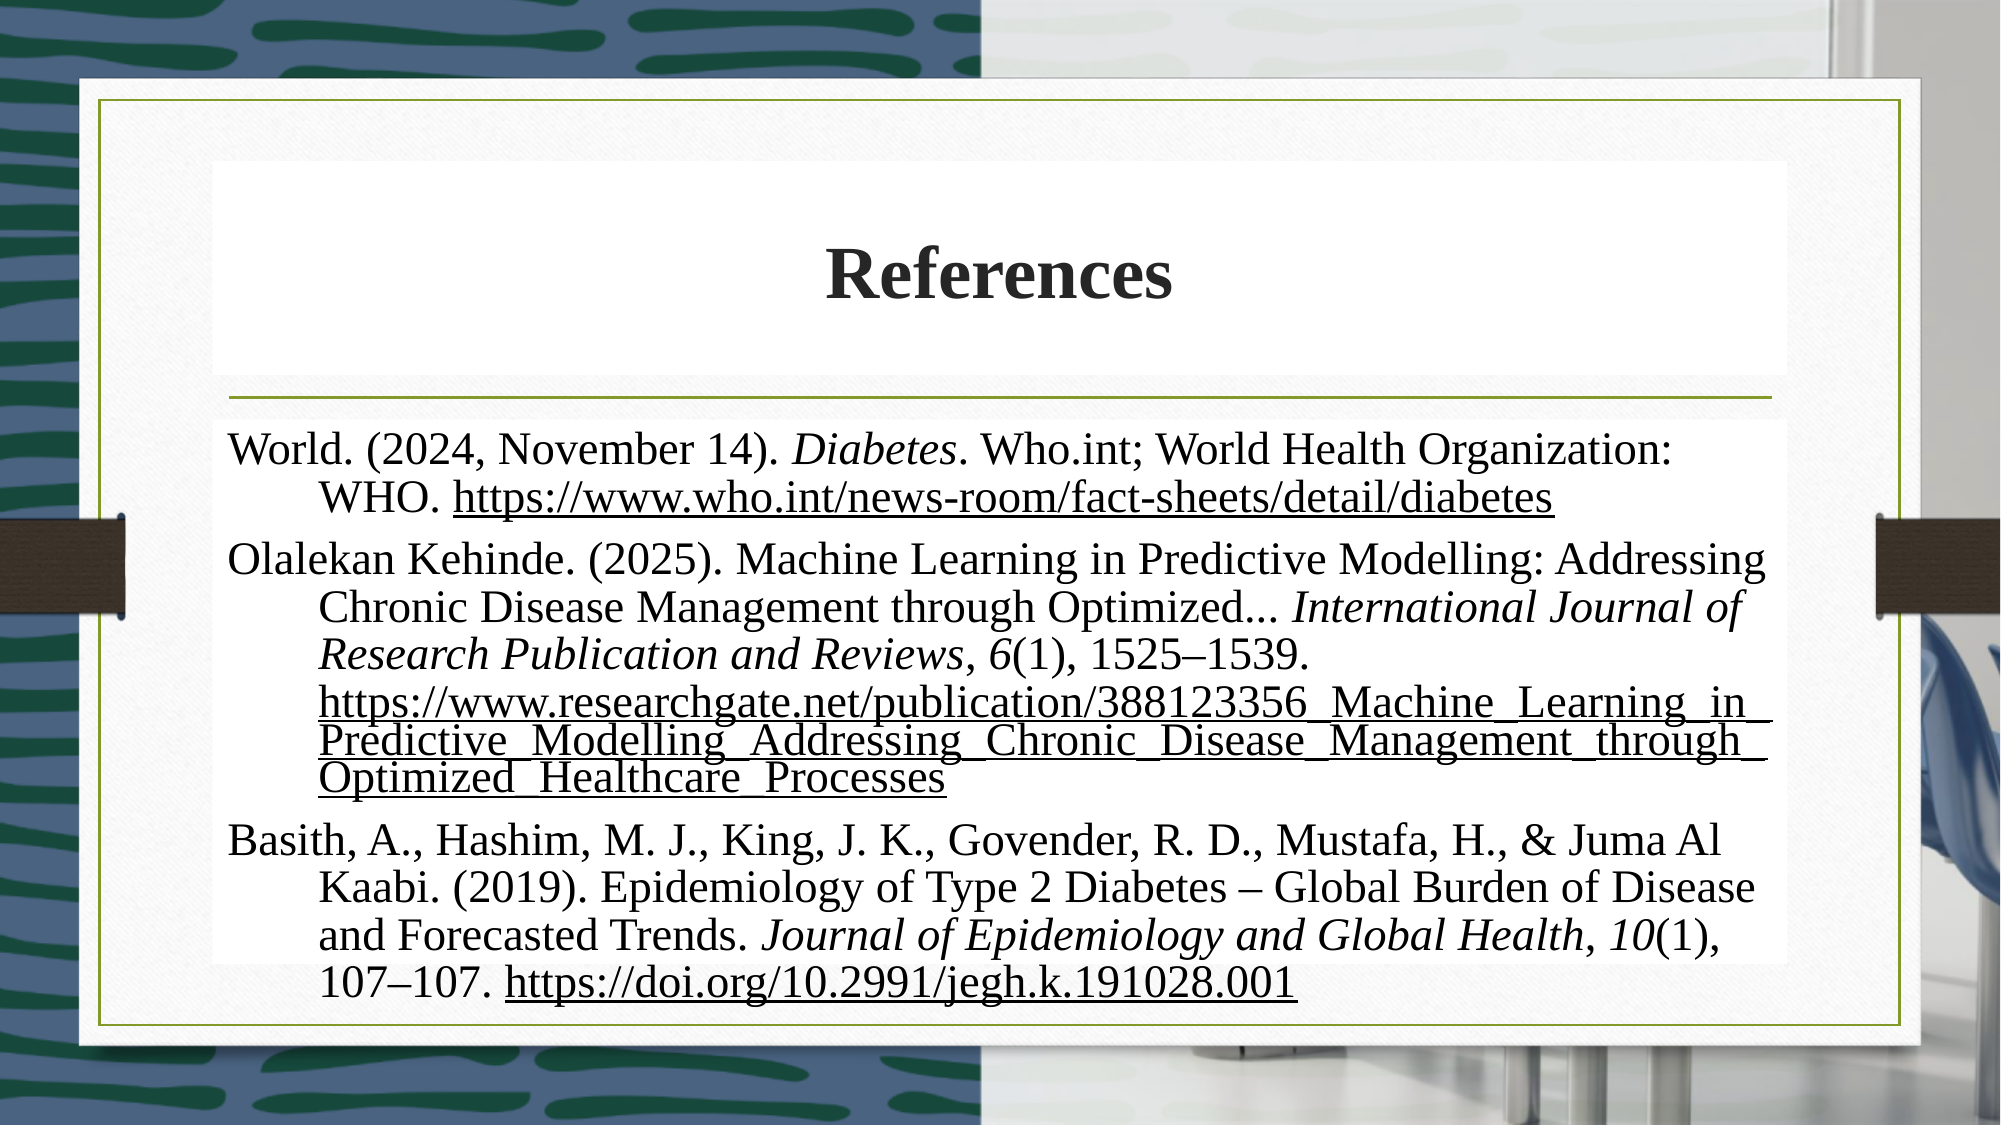

# References
World. (2024, November 14). Diabetes. Who.int; World Health Organization: WHO. https://www.who.int/news-room/fact-sheets/detail/diabetes
Olalekan Kehinde. (2025). Machine Learning in Predictive Modelling: Addressing Chronic Disease Management through Optimized... International Journal of Research Publication and Reviews, 6(1), 1525–1539. https://www.researchgate.net/publication/388123356_Machine_Learning_in_Predictive_Modelling_Addressing_Chronic_Disease_Management_through_Optimized_Healthcare_Processes
Basith, A., Hashim, M. J., King, J. K., Govender, R. D., Mustafa, H., & Juma Al Kaabi. (2019). Epidemiology of Type 2 Diabetes – Global Burden of Disease and Forecasted Trends. Journal of Epidemiology and Global Health, 10(1), 107–107. https://doi.org/10.2991/jegh.k.191028.001